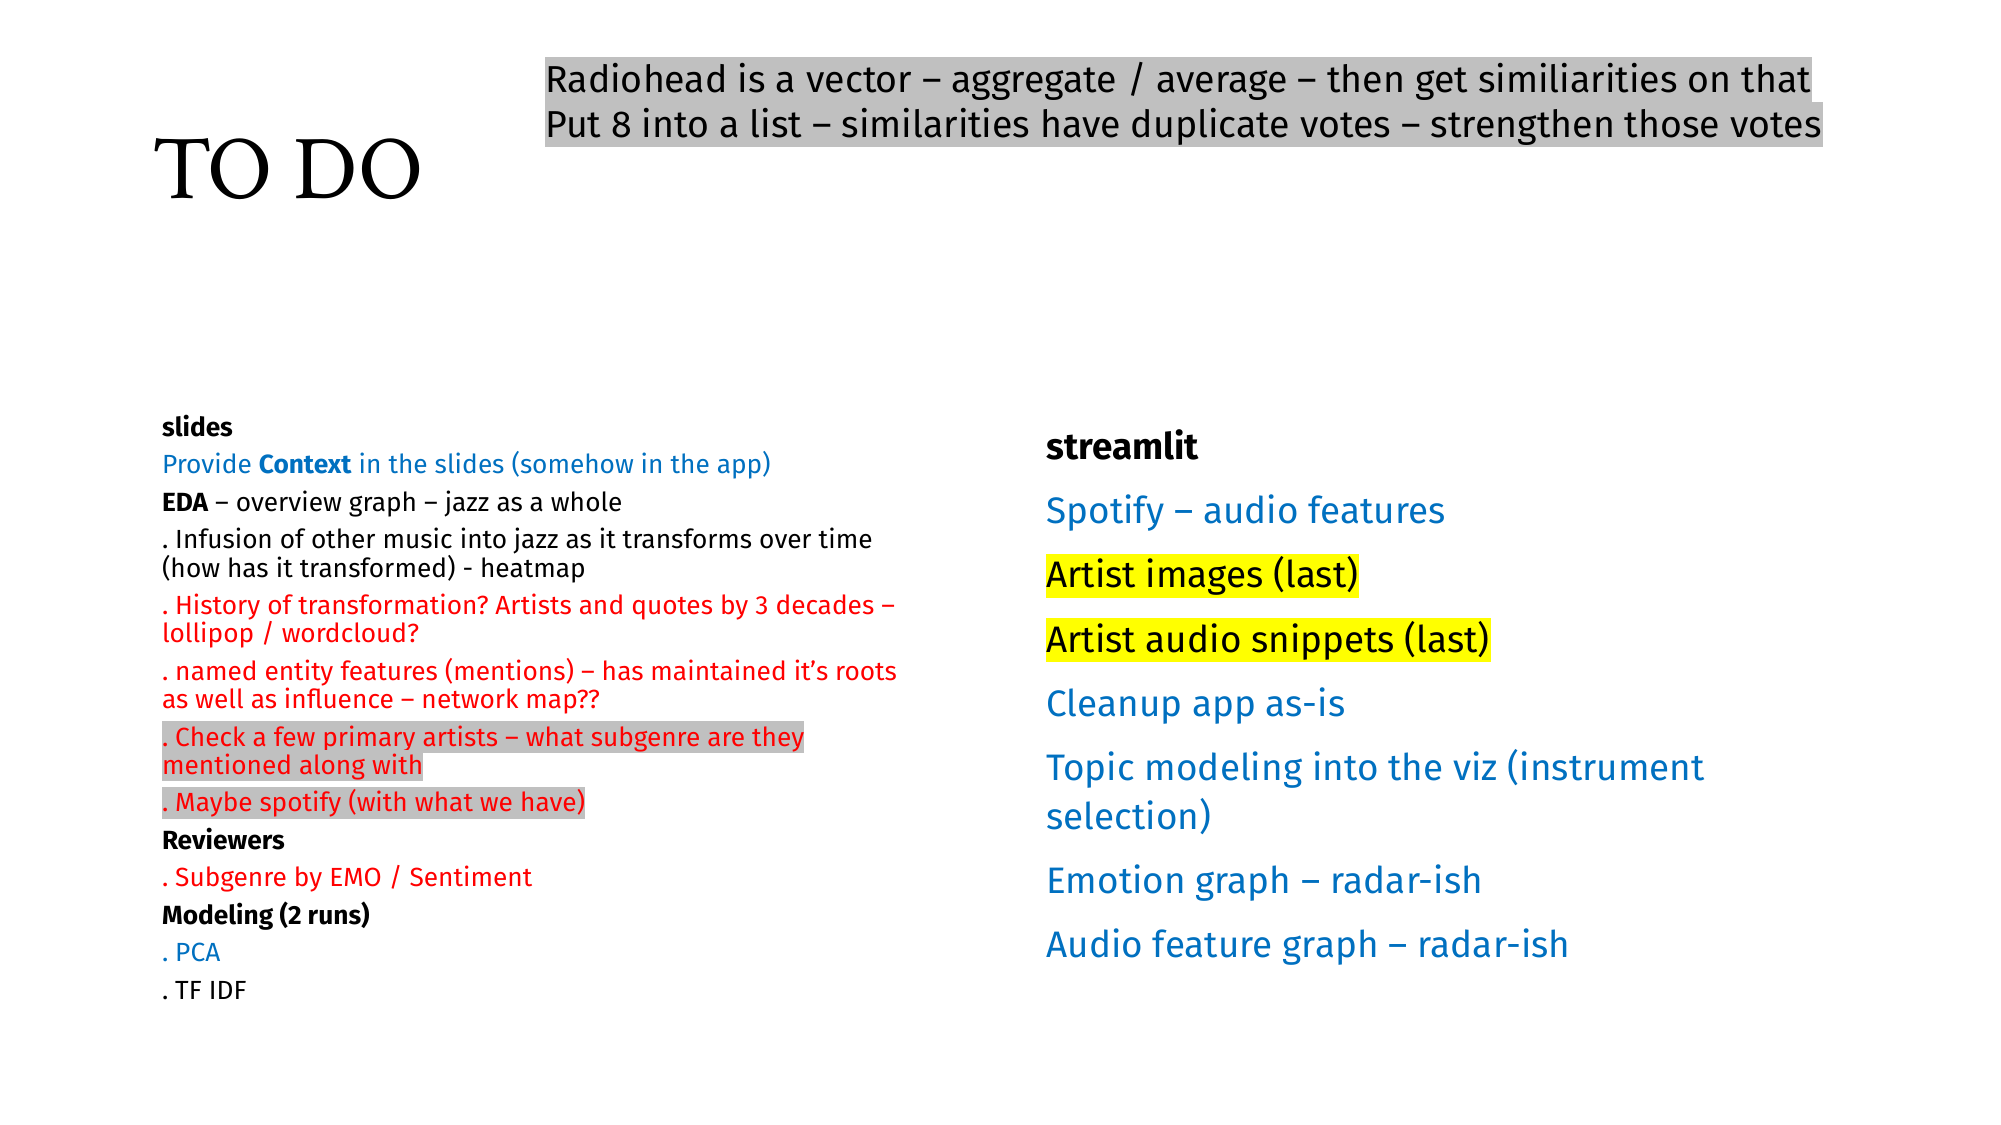

Radiohead is a vector – aggregate / average – then get similiarities on that
Put 8 into a list – similarities have duplicate votes – strengthen those votes

# TO DO
slides
Provide Context in the slides (somehow in the app)
EDA – overview graph – jazz as a whole
. Infusion of other music into jazz as it transforms over time (how has it transformed) - heatmap
. History of transformation? Artists and quotes by 3 decades – lollipop / wordcloud?
. named entity features (mentions) – has maintained it’s roots as well as influence – network map??
. Check a few primary artists – what subgenre are they mentioned along with
. Maybe spotify (with what we have)
Reviewers
. Subgenre by EMO / Sentiment
Modeling (2 runs)
. PCA
. TF IDF

streamlit
Spotify – audio features
Artist images (last)
Artist audio snippets (last)
Cleanup app as-is
Topic modeling into the viz (instrument selection)
Emotion graph – radar-ish
Audio feature graph – radar-ish